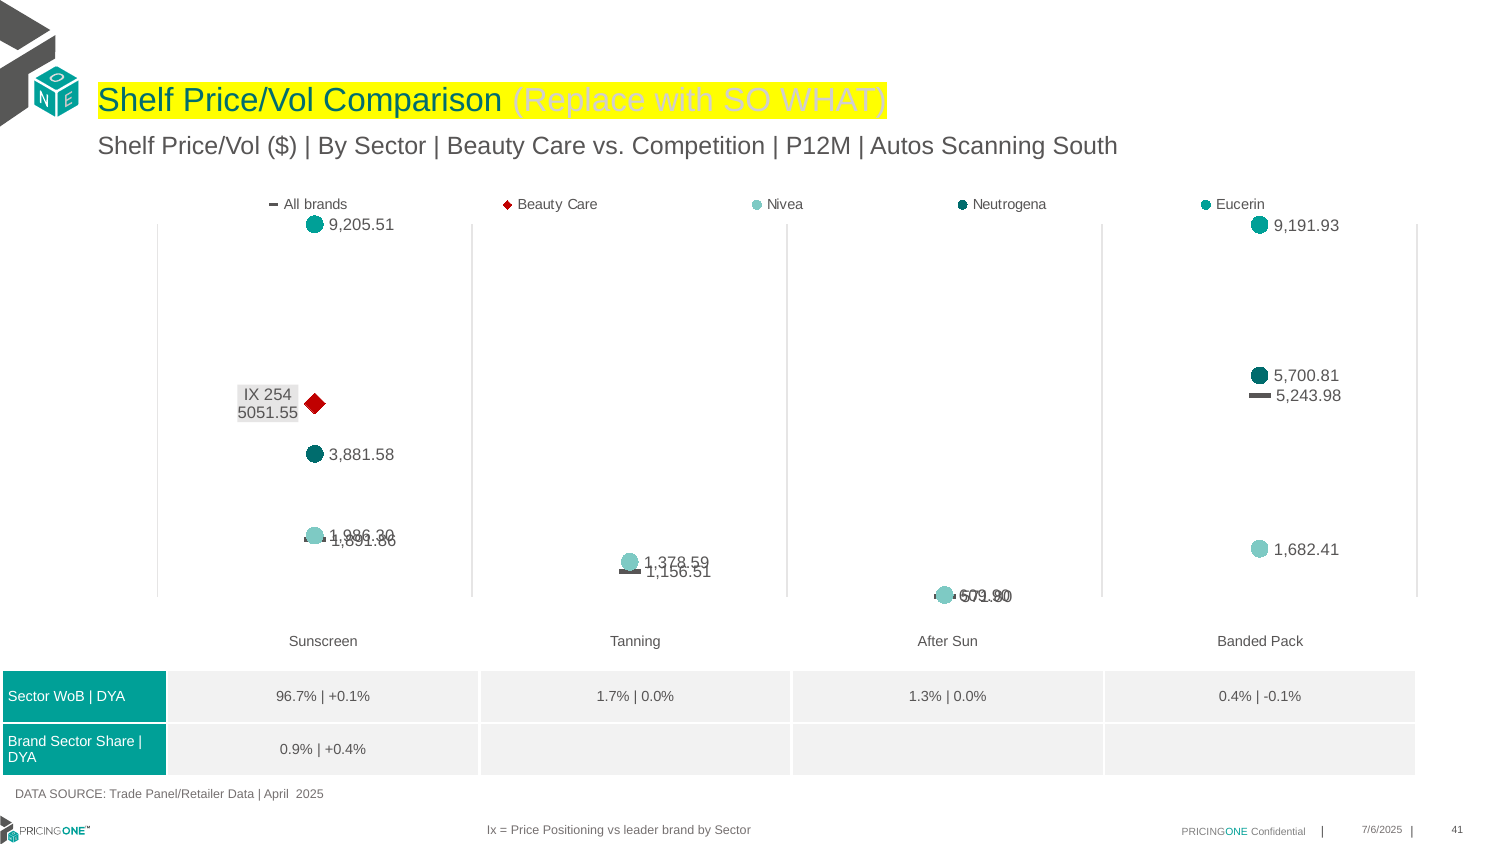

# Shelf Price/Vol Comparison (Replace with SO WHAT)
Shelf Price/Vol ($) | By Sector | Beauty Care vs. Competition | P12M | Autos Scanning South

### Chart

| Category | All brands | Beauty Care | Nivea | Neutrogena | Eucerin |
|---|---|---|---|---|---|
| IX 254 | 1891.86 | 5051.55 | 1986.3 | 3881.58 | 9205.51 |
| None | 1156.51 | None | 1378.59 | None | None |
| None | 571.8 | None | 609.9 | None | None |
| None | 5243.98 | None | 1682.41 | 5700.81 | 9191.93 |
|  | Sunscreen | Tanning | After Sun | Banded Pack |
| --- | --- | --- | --- | --- |
| Sector WoB | DYA | 96.7% | +0.1% | 1.7% | 0.0% | 1.3% | 0.0% | 0.4% | -0.1% |
| Brand Sector Share | DYA | 0.9% | +0.4% |  |  |  |
DATA SOURCE: Trade Panel/Retailer Data | April  2025
Ix = Price Positioning vs leader brand by Sector
7/6/2025
41